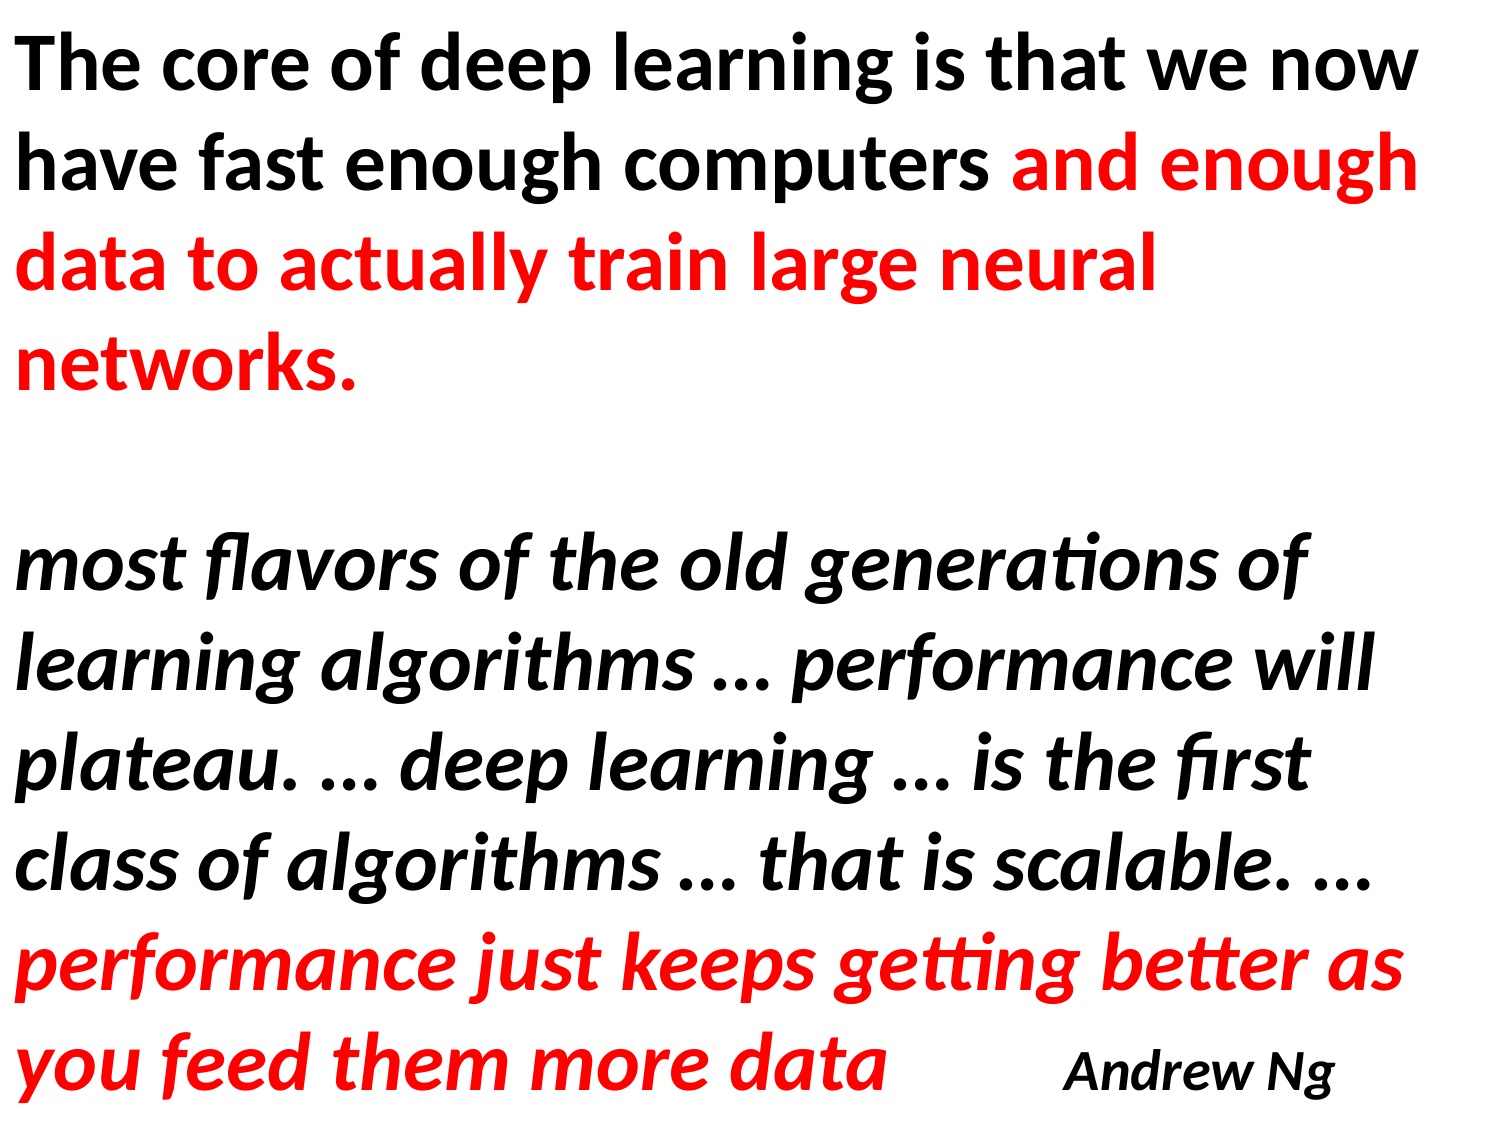

The core of deep learning is that we now have fast enough computers and enough data to actually train large neural networks.

most flavors of the old generations of learning algorithms … performance will plateau. … deep learning … is the first class of algorithms … that is scalable. … performance just keeps getting better as you feed them more data		Andrew Ng